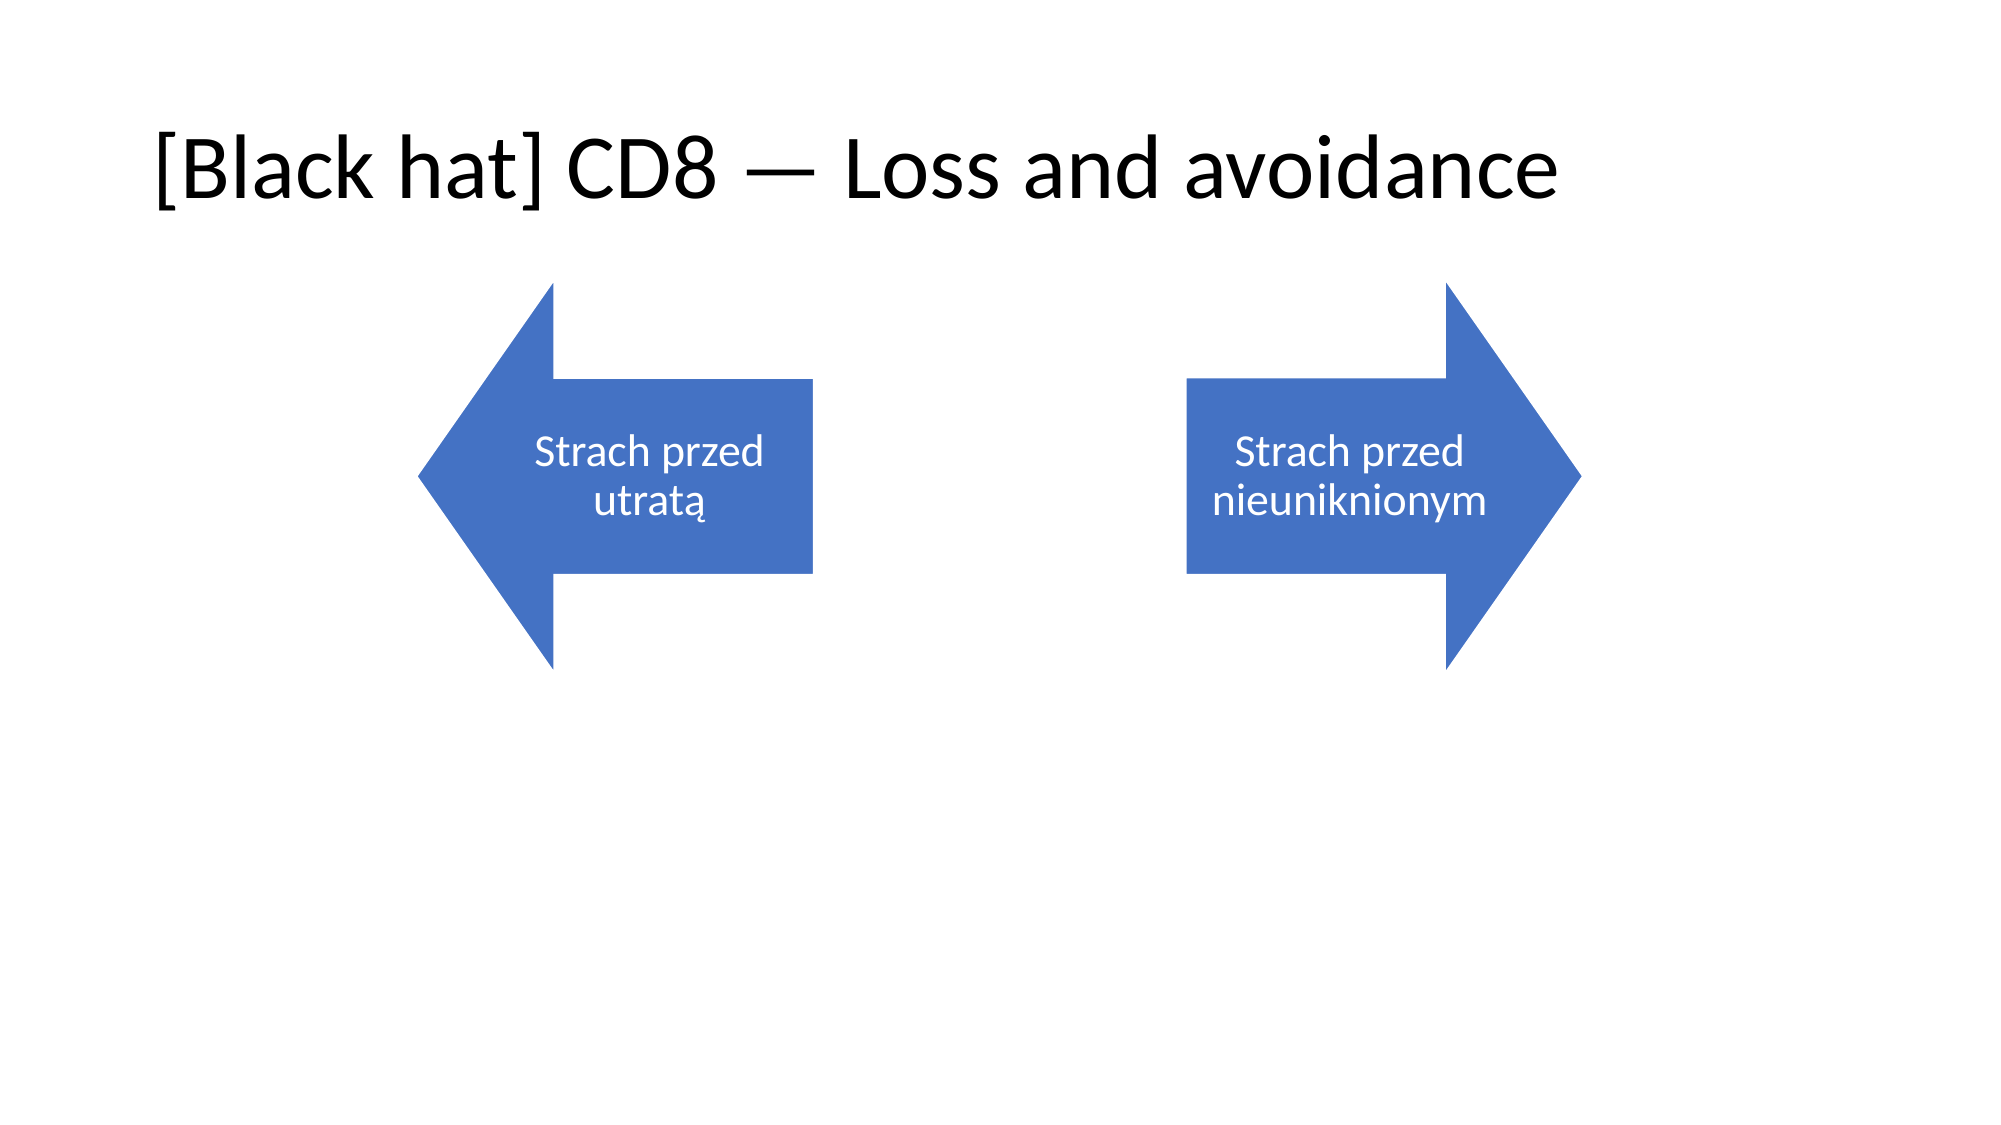

# [Black hat] CD8 — Loss and avoidance
Strach przed utratą
Strach przed nieuniknionym